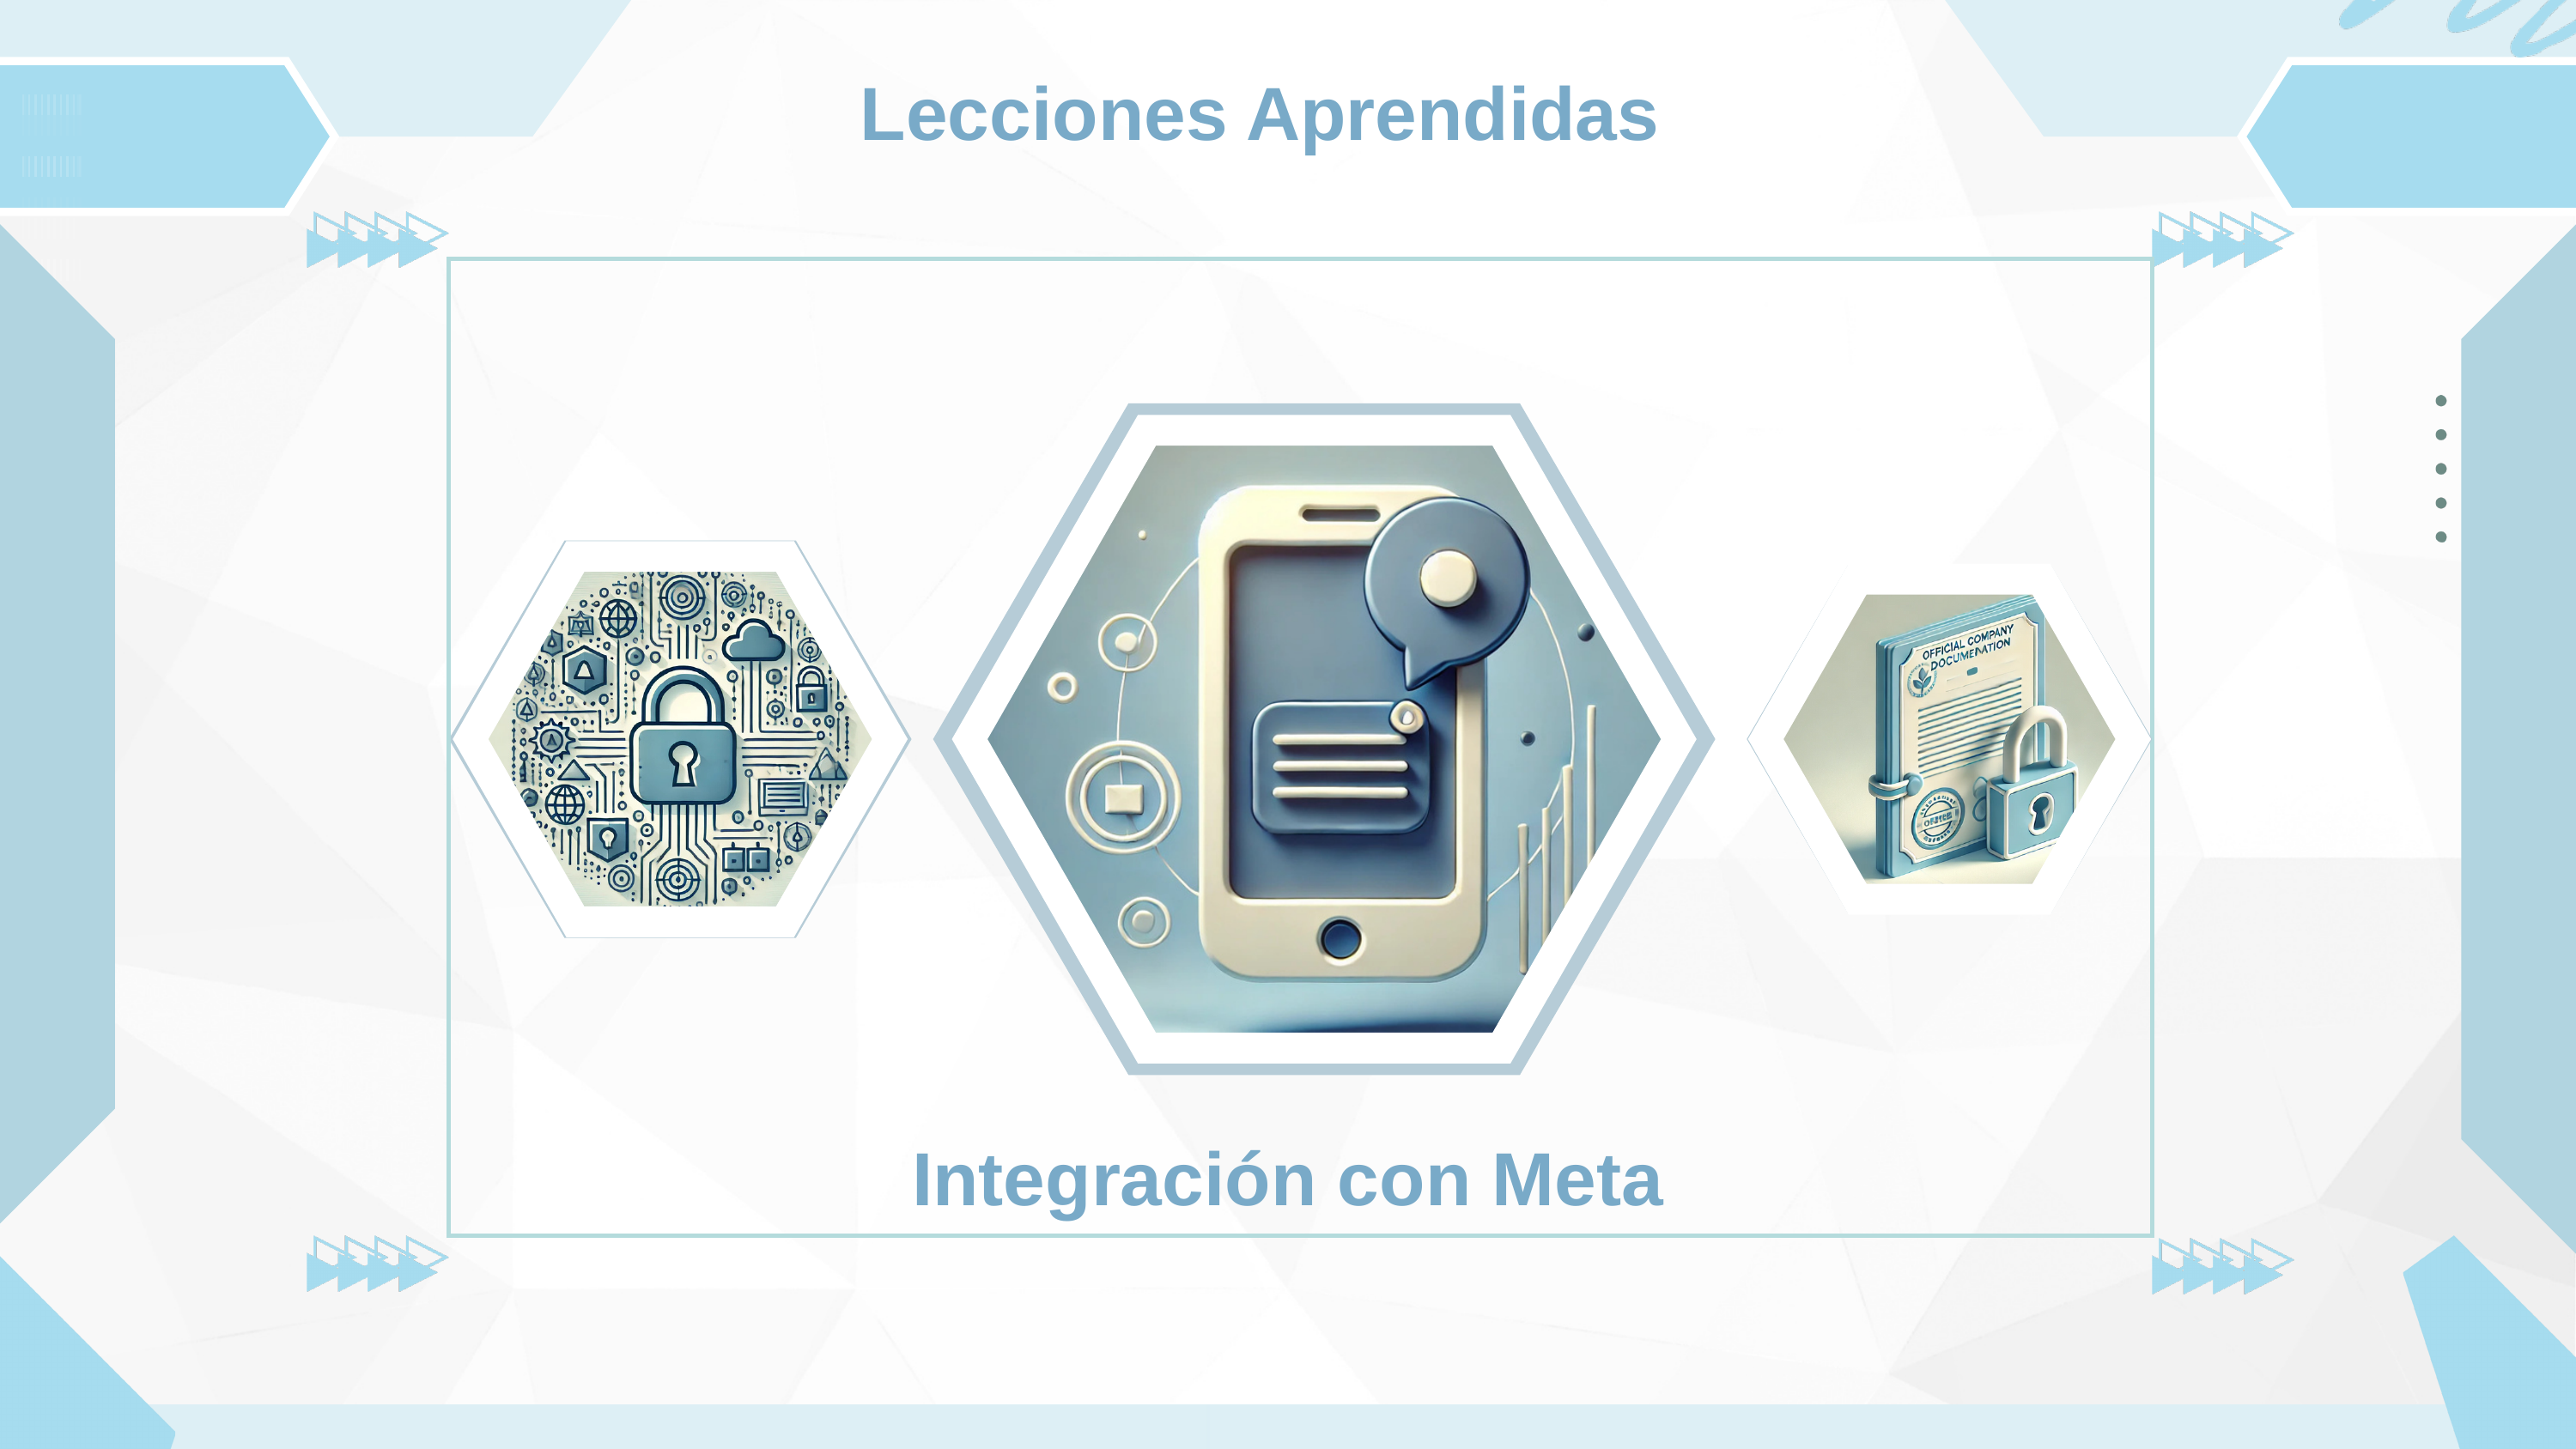

Lecciones Aprendidas

Integración con Meta

Total Budget